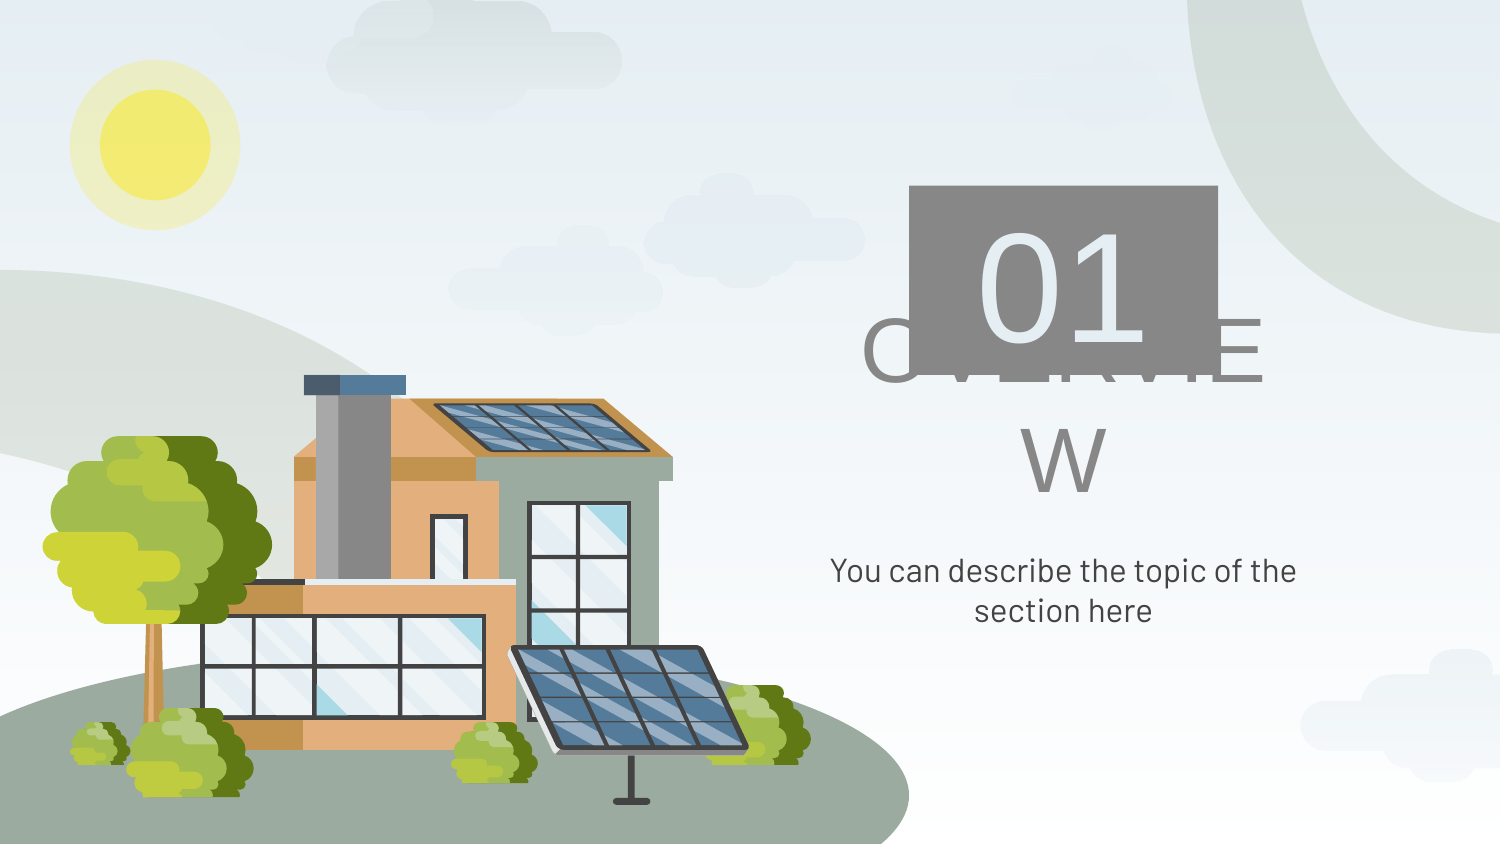

01

# OVERVIEW
You can describe the topic of the section here